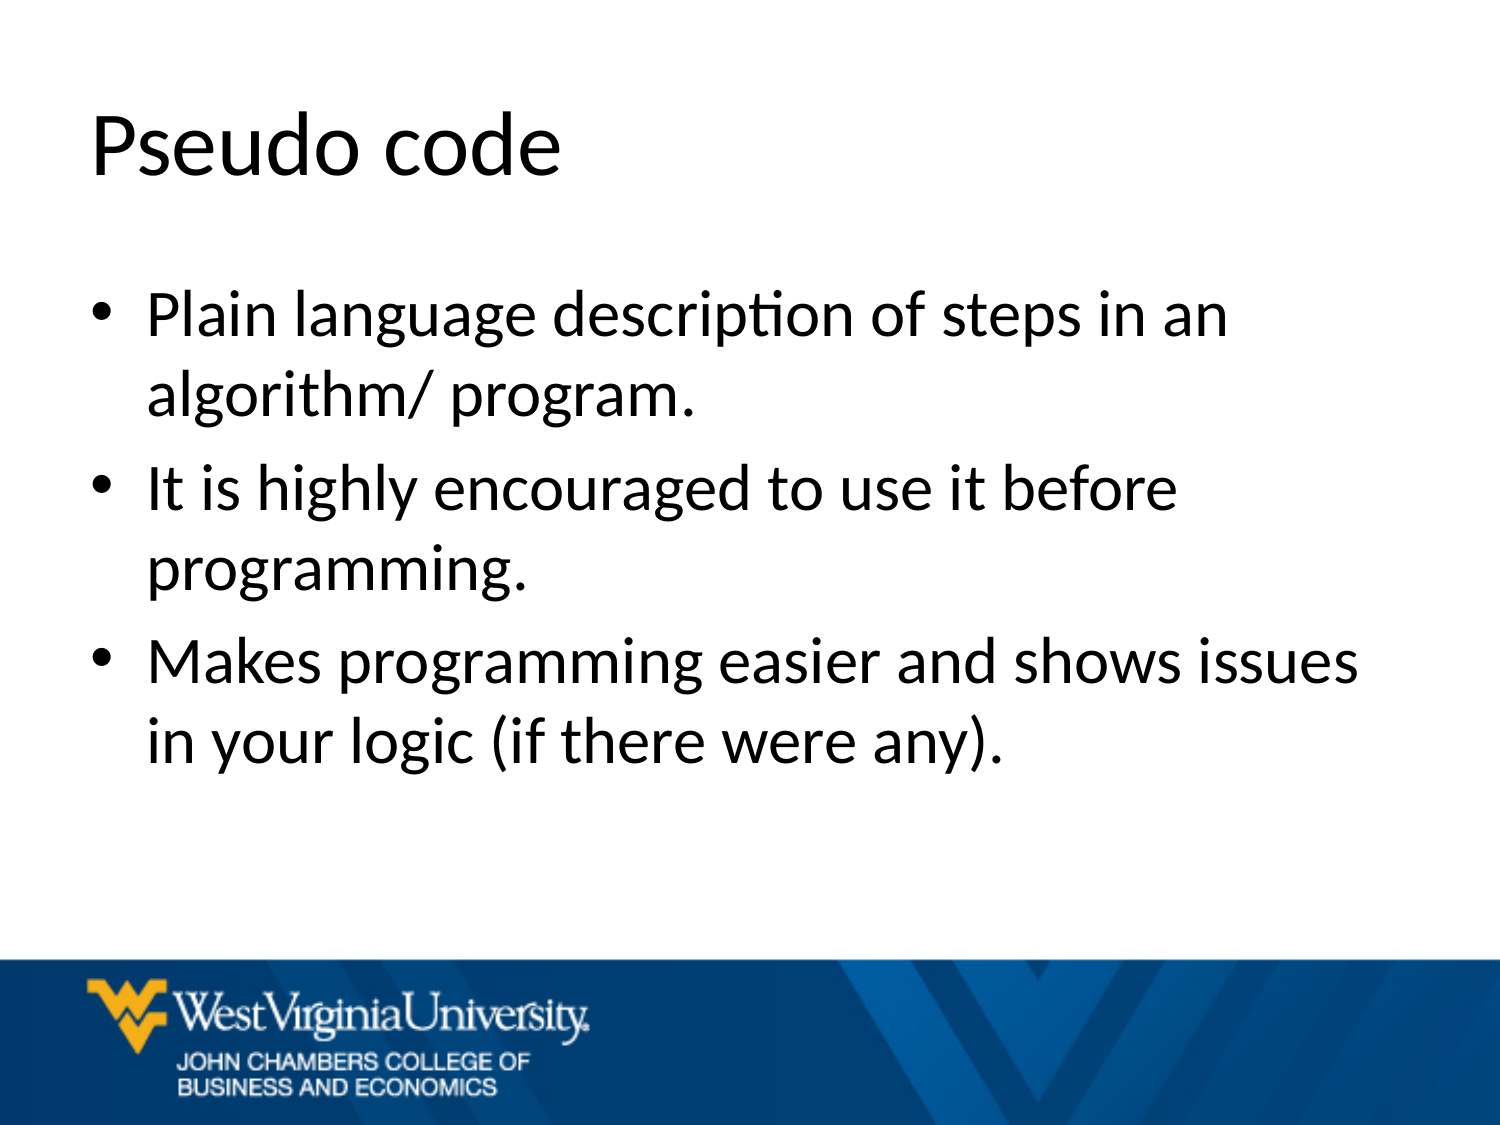

# Pseudo code
Plain language description of steps in an algorithm/ program.
It is highly encouraged to use it before programming.
Makes programming easier and shows issues in your logic (if there were any).